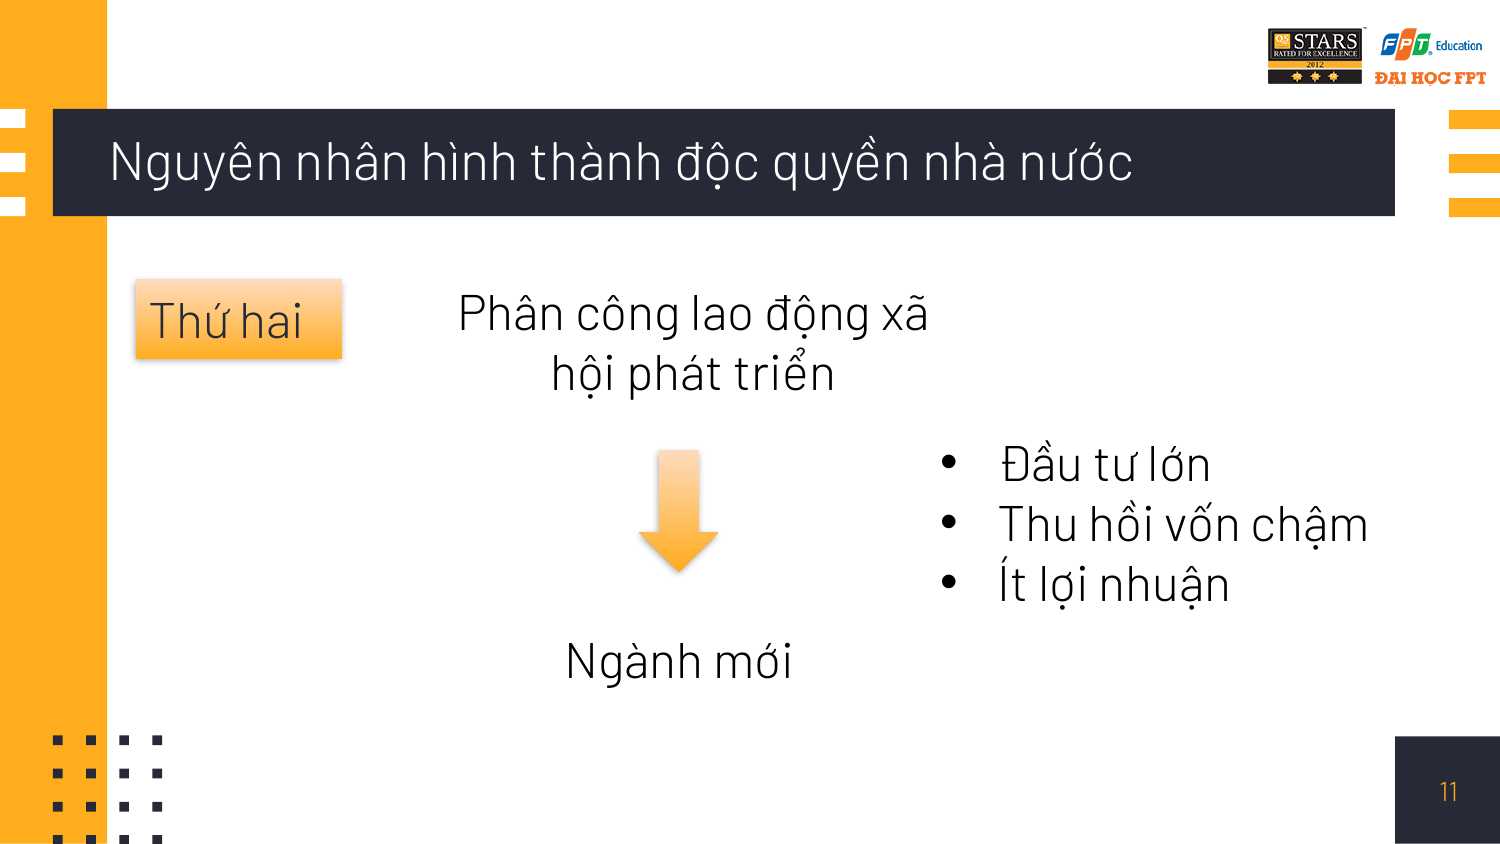

# Nguyên nhân hình thành độc quyền nhà nước
Phân công lao động xã hội phát triển

Thứ hai
Đầu tư lớn
Thu hồi vốn chậm
Ít lợi nhuận
Ngành mới
11